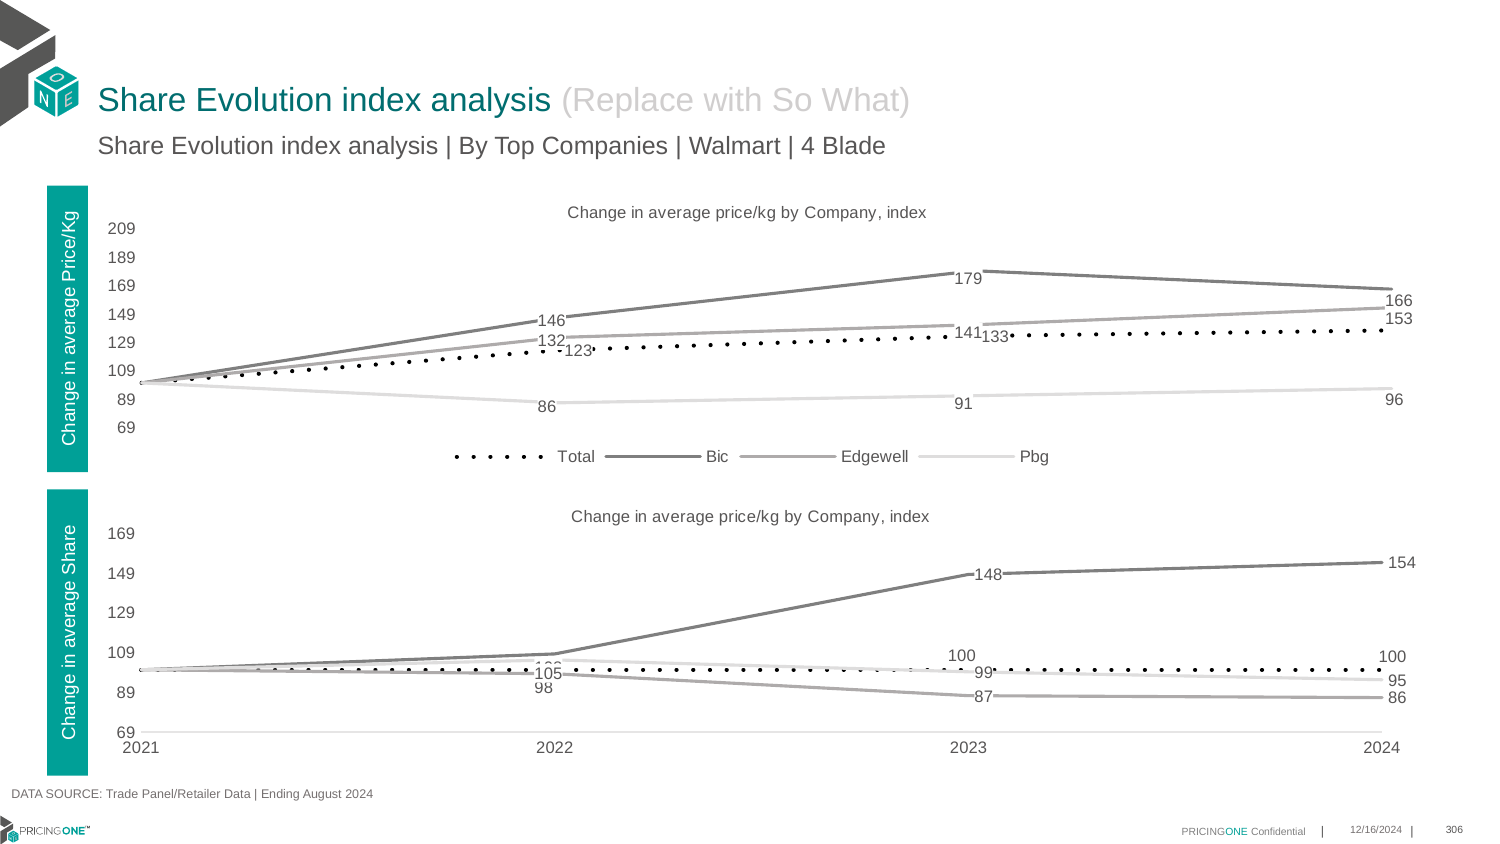

# Share Evolution index analysis (Replace with So What)
Share Evolution index analysis | By Top Companies | Walmart | 4 Blade

### Chart: Change in average price/kg by Company, index

| Category | Total | Bic | Edgewell | Pbg |
|---|---|---|---|---|
| 2021 | 100.0 | 100.0 | 100.0 | 100.0 |
| 2022 | 123.0 | 146.0 | 132.0 | 86.0 |
| 2023 | 133.0 | 179.0 | 141.0 | 91.0 |
| 2024 | 137.0 | 166.0 | 153.0 | 96.0 |
Change in average Price/Kg

### Chart: Change in average price/kg by Company, index

| Category | Total | Bic | Edgewell | Pbg |
|---|---|---|---|---|
| 2021 | 100.0 | 100.0 | 100.0 | 100.0 |
| 2022 | 100.0 | 108.0 | 98.0 | 105.0 |
| 2023 | 100.0 | 148.0 | 87.0 | 99.0 |
| 2024 | 100.0 | 154.0 | 86.0 | 95.0 |
Change in average Share
DATA SOURCE: Trade Panel/Retailer Data | Ending August 2024

12/16/2024
306